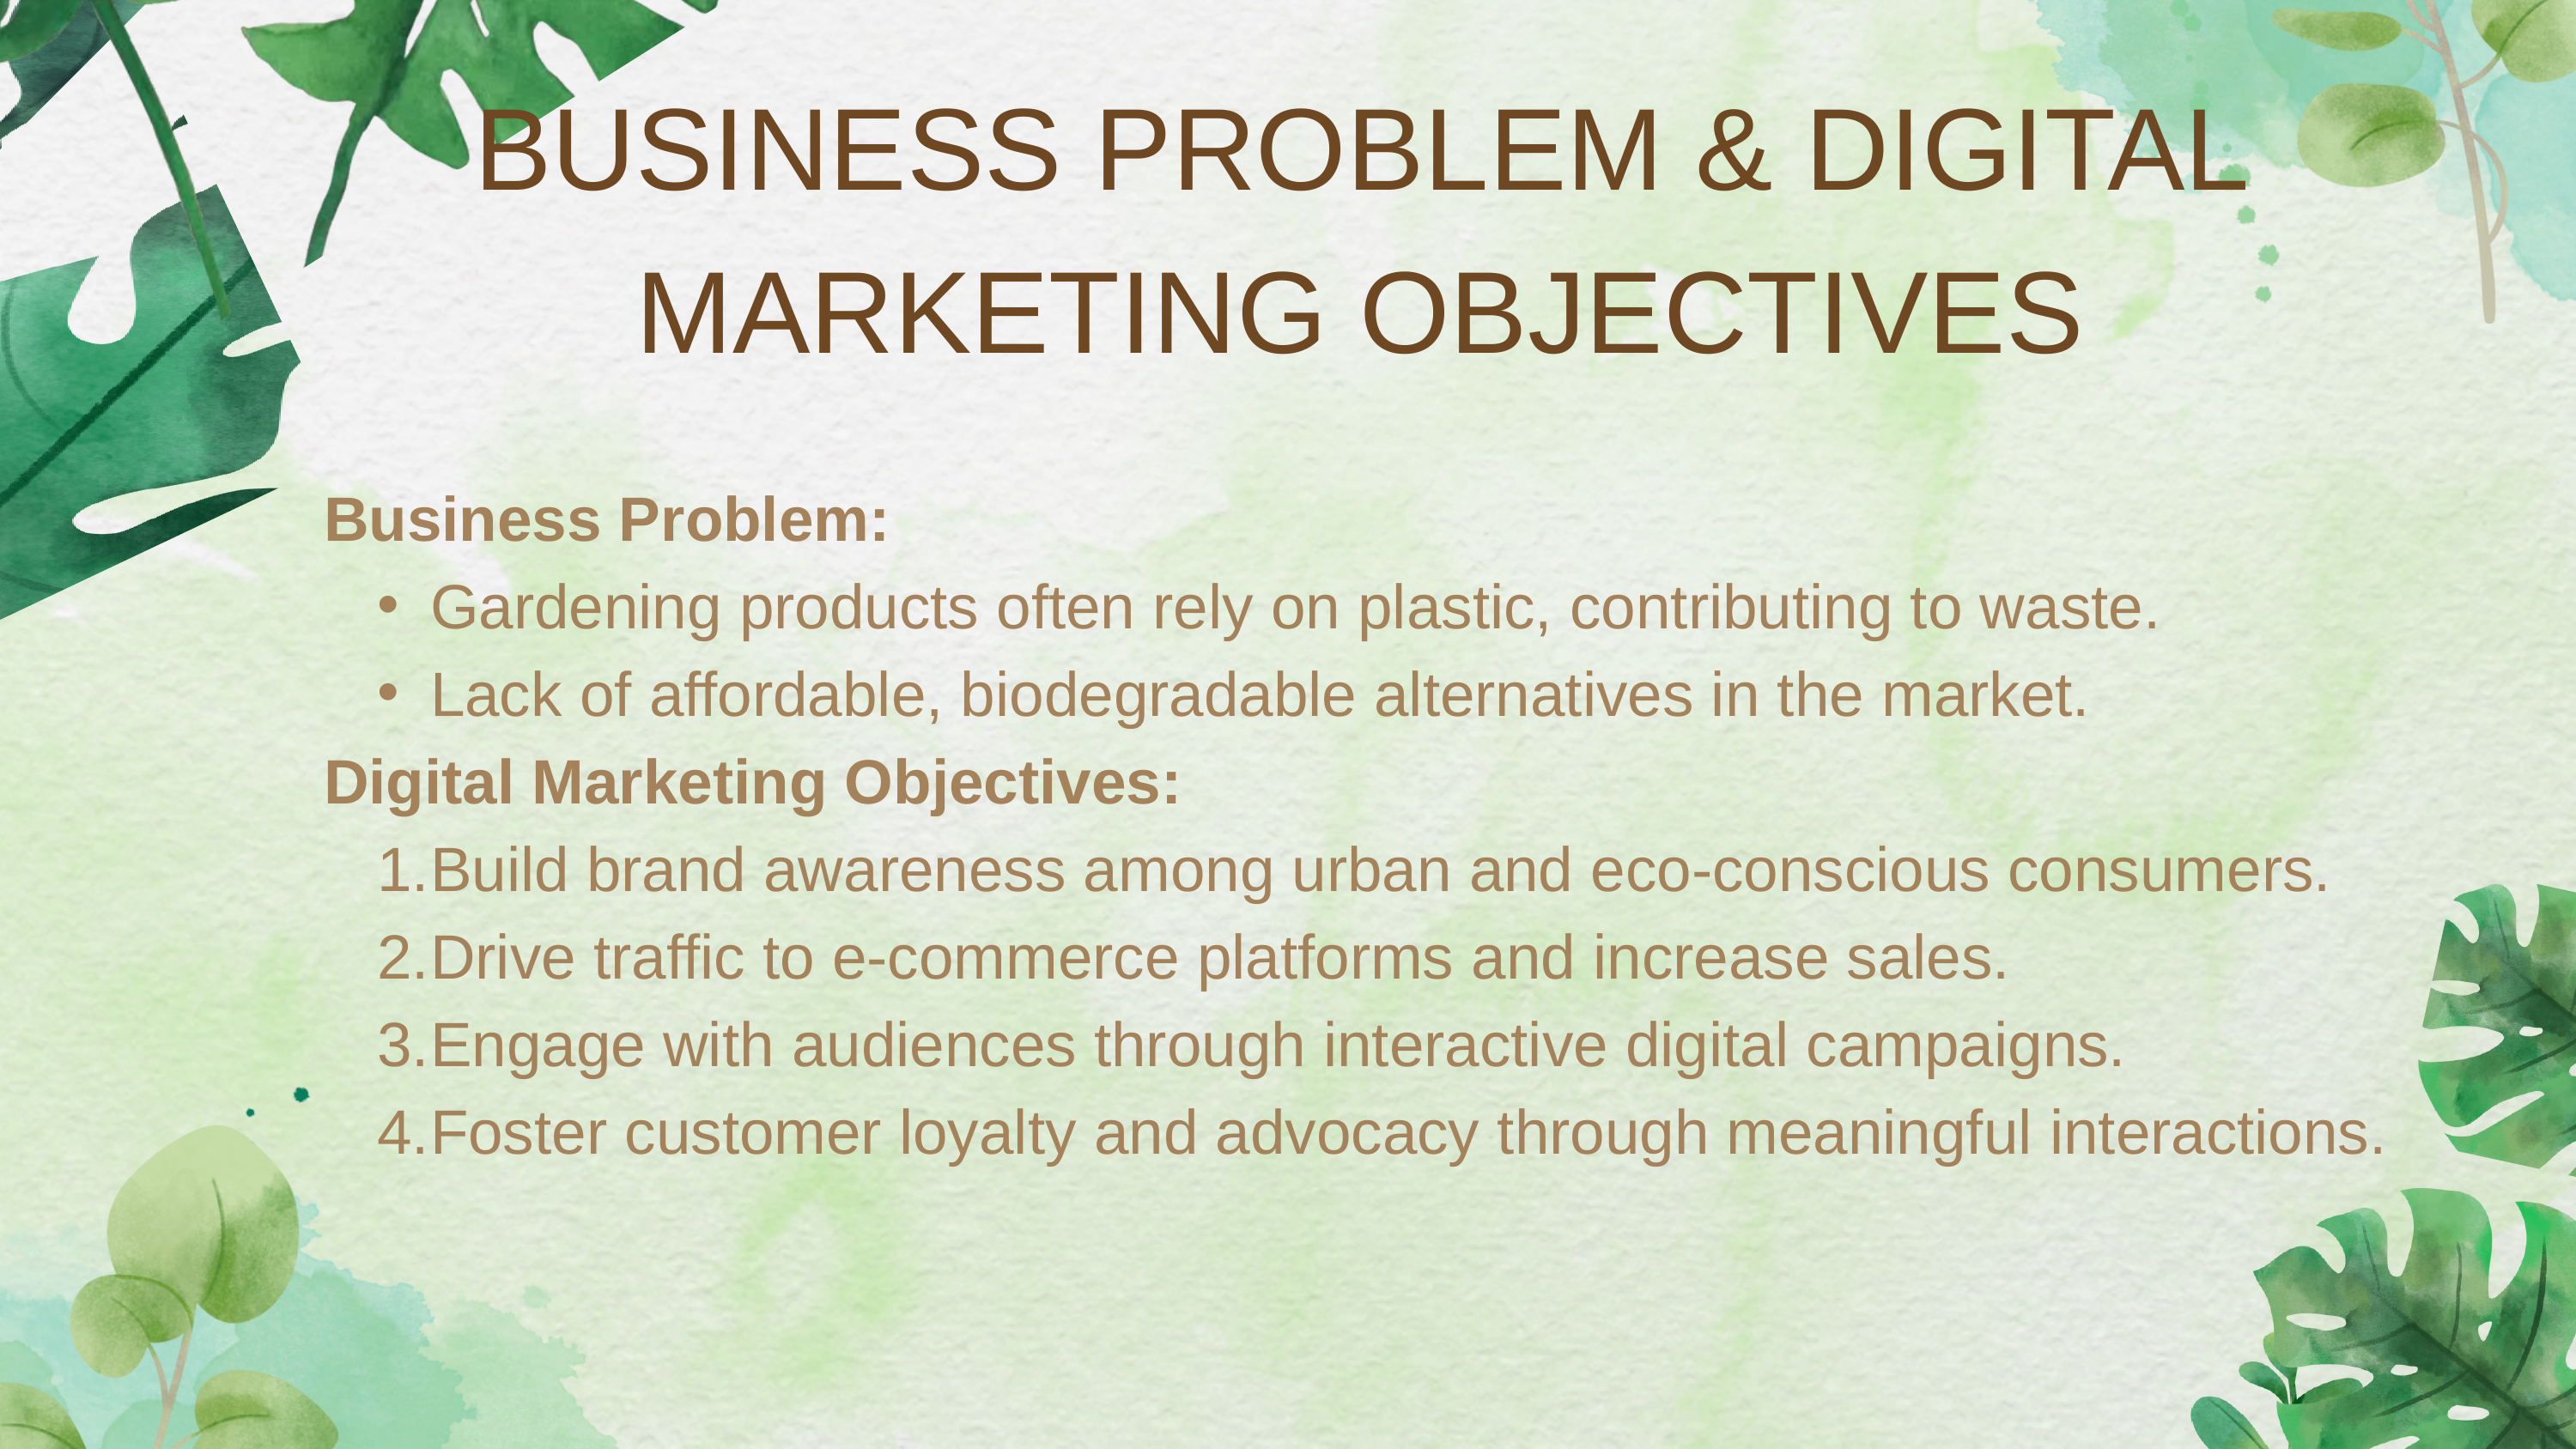

BUSINESS PROBLEM & DIGITAL MARKETING OBJECTIVES

Business Problem:
Gardening products often rely on plastic, contributing to waste.
Lack of affordable, biodegradable alternatives in the market.
Digital Marketing Objectives:
Build brand awareness among urban and eco-conscious consumers.
Drive traffic to e-commerce platforms and increase sales.
Engage with audiences through interactive digital campaigns.
Foster customer loyalty and advocacy through meaningful interactions.